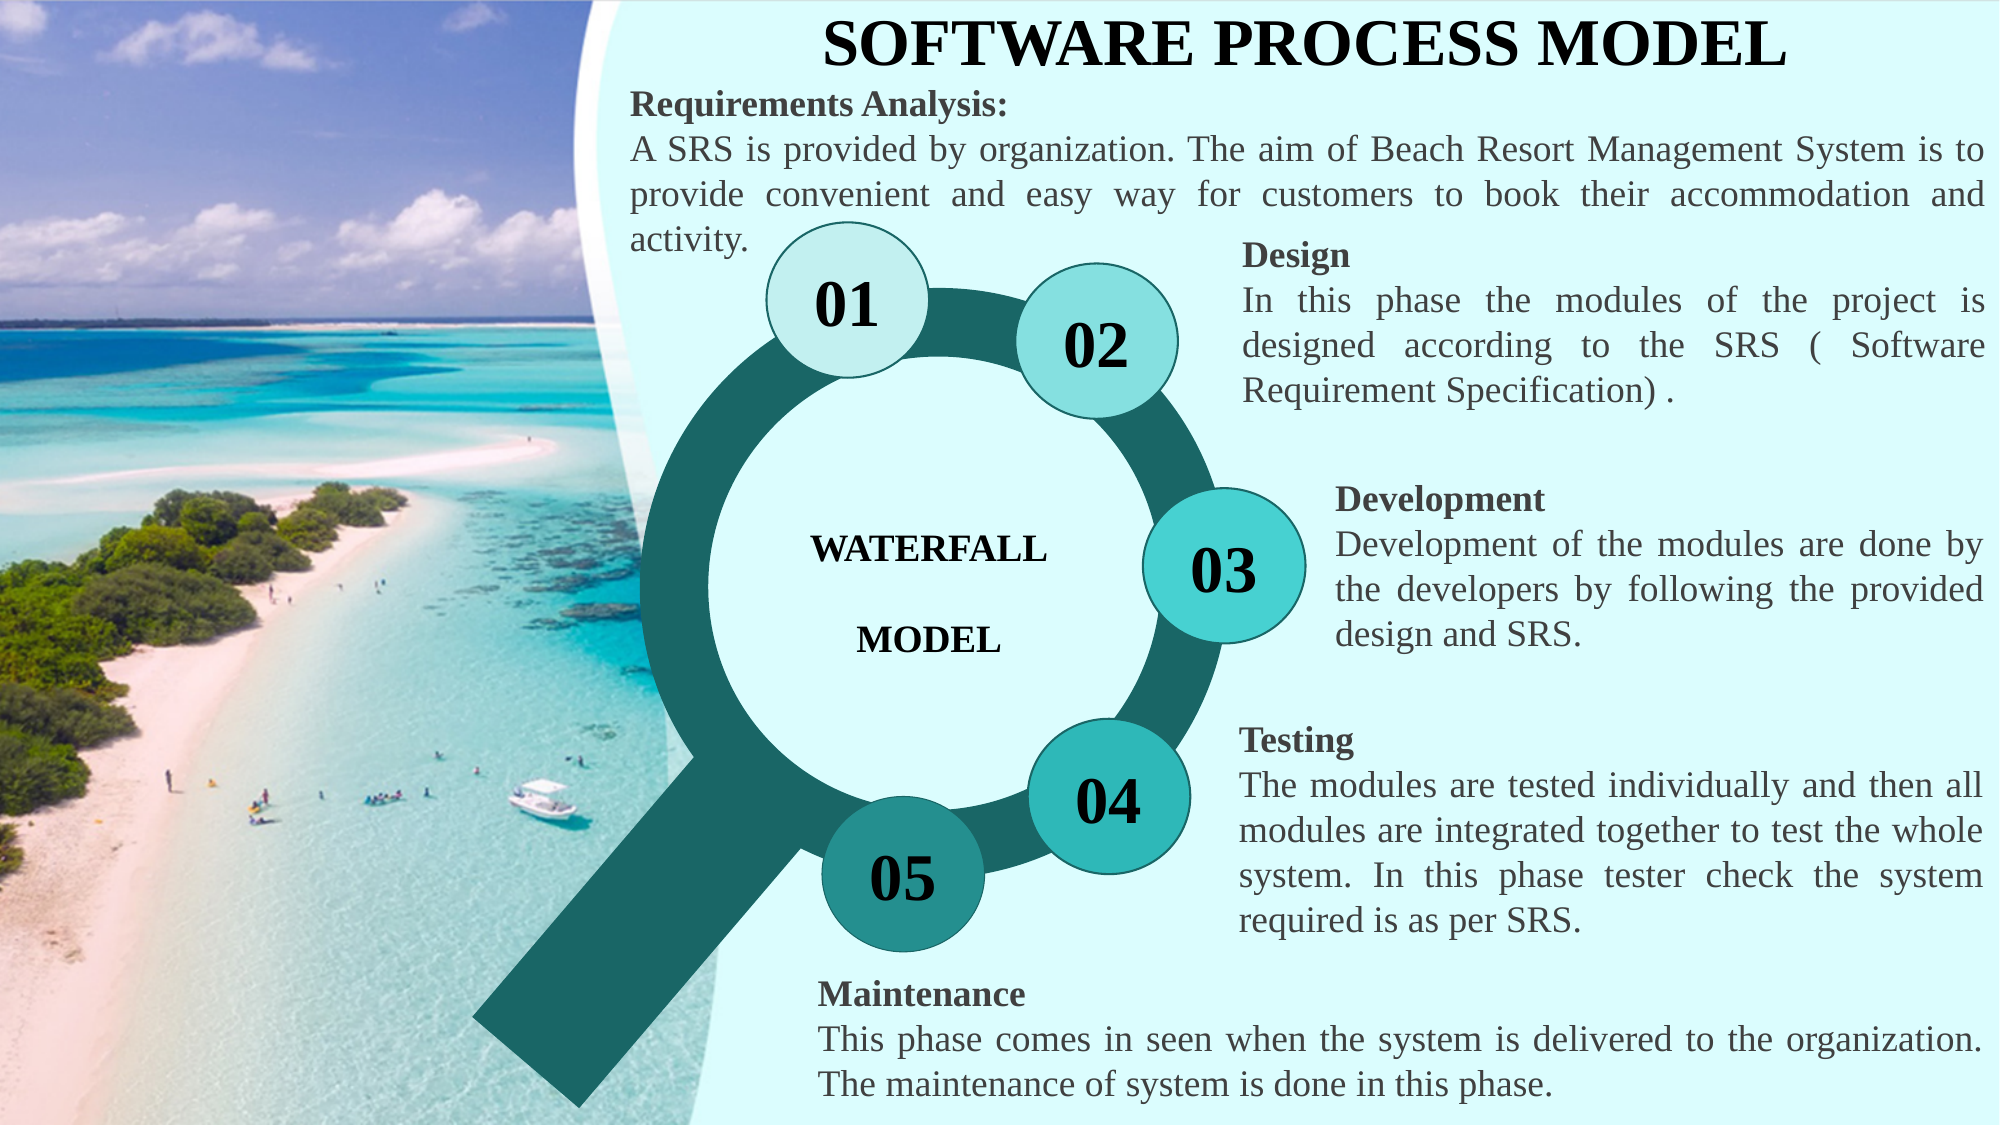

SOFTWARE PROCESS MODEL
Requirements Analysis:
A SRS is provided by organization. The aim of Beach Resort Management System is to provide convenient and easy way for customers to book their accommodation and activity.
Design
In this phase the modules of the project is designed according to the SRS ( Software Requirement Specification) .
01
02

03
04
05
WATERFALL MODEL
Development
Development of the modules are done by the developers by following the provided design and SRS.
Testing
The modules are tested individually and then all modules are integrated together to test the whole system. In this phase tester check the system required is as per SRS.
Maintenance
This phase comes in seen when the system is delivered to the organization. The maintenance of system is done in this phase.